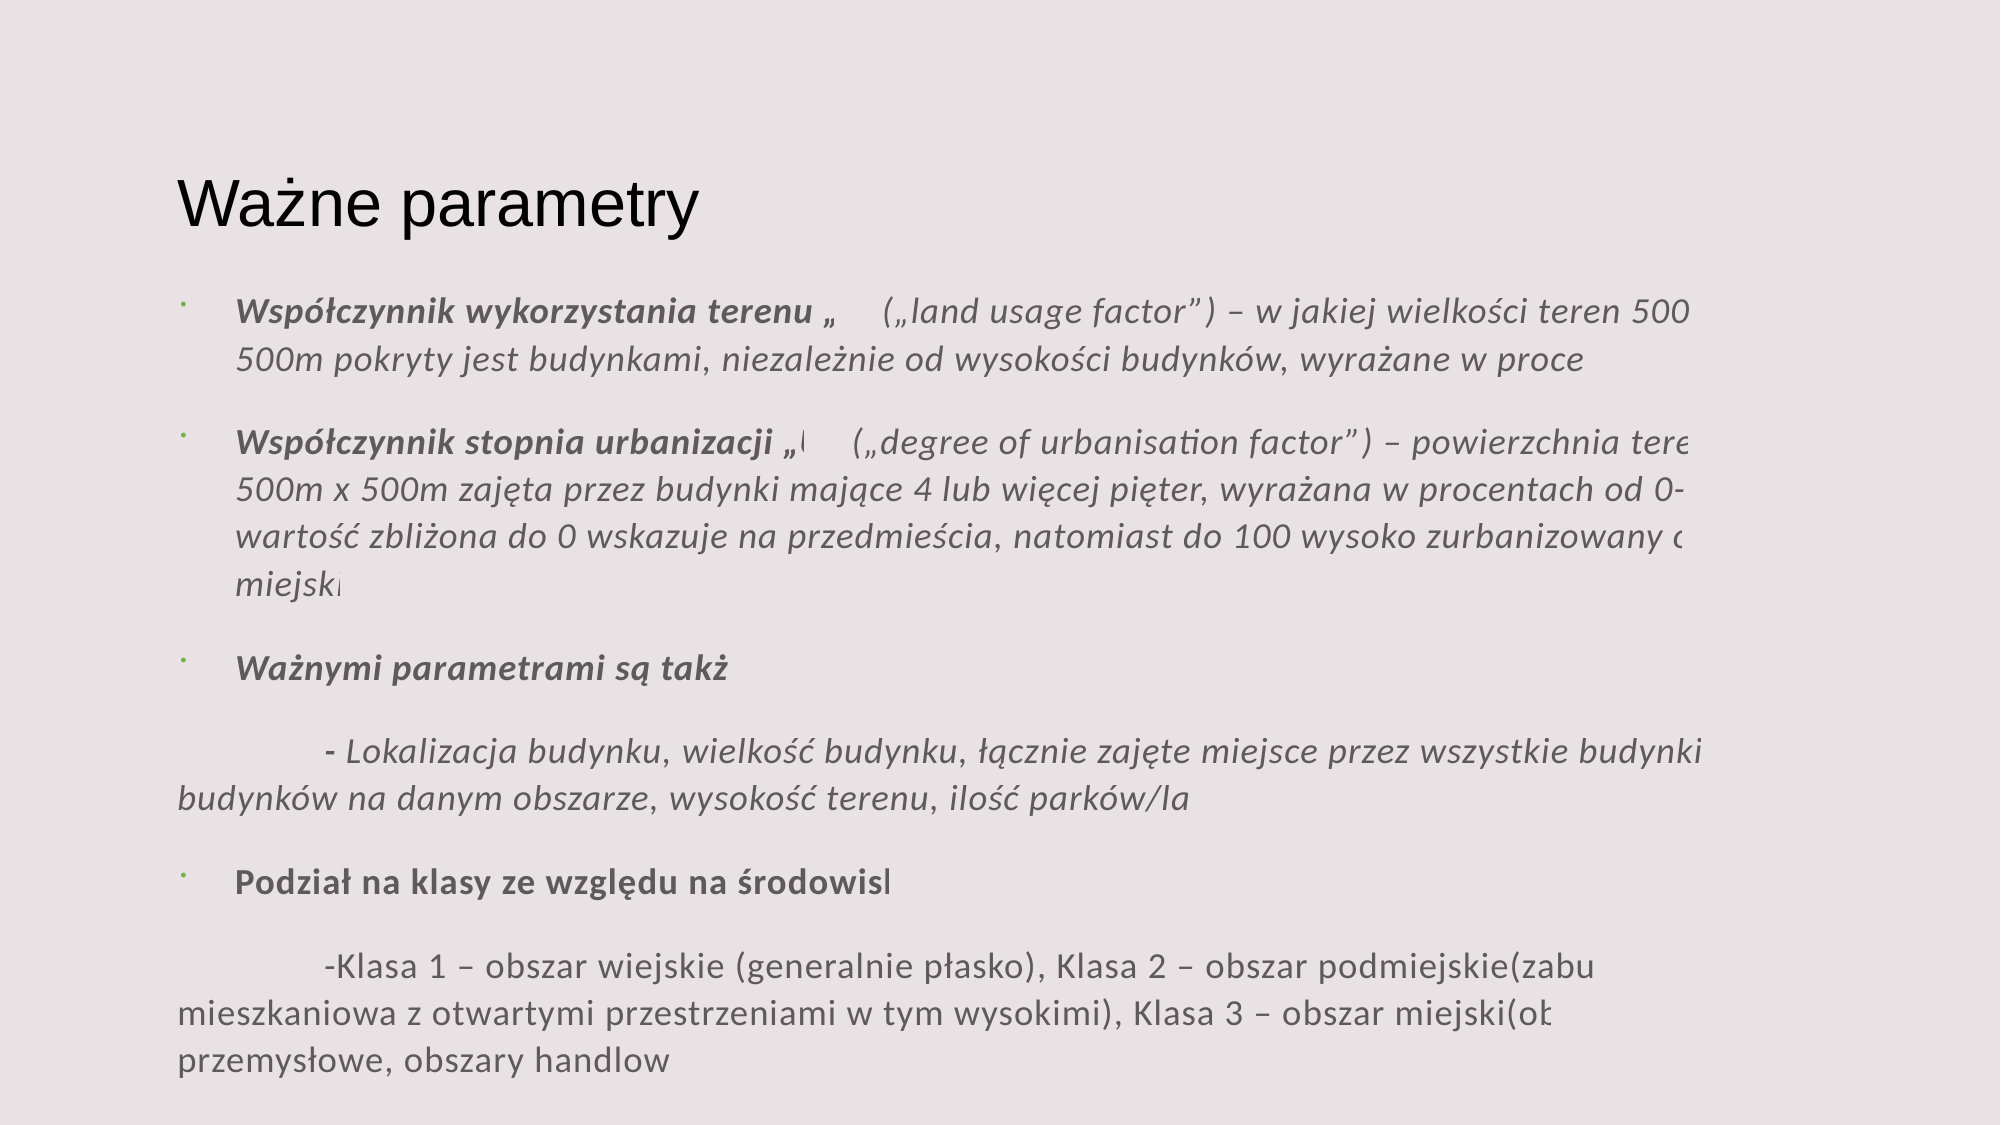

# Ważne parametry
Współczynnik wykorzystania terenu „L” („land usage factor”) – w jakiej wielkości teren 500m x 500m pokryty jest budynkami, niezależnie od wysokości budynków, wyrażane w procentach
Współczynnik stopnia urbanizacji „U” („degree of urbanisation factor”) – powierzchnia terenu  500m x 500m zajęta przez budynki mające 4 lub więcej pięter, wyrażana w procentach od 0-100%, wartość zbliżona do 0 wskazuje na przedmieścia, natomiast do 100 wysoko zurbanizowany obszar miejski
Ważnymi parametrami są także:
	- Lokalizacja budynku, wielkość budynku, łącznie zajęte miejsce przez wszystkie budynki, ilość budynków na danym obszarze, wysokość terenu, ilość parków/lasów
Podział na klasy ze względu na środowisko:
	-Klasa 1 – obszar wiejskie (generalnie płasko), Klasa 2 – obszar podmiejskie(zabudowa mieszkaniowa z otwartymi przestrzeniami w tym wysokimi), Klasa 3 – obszar miejski(obszary przemysłowe, obszary handlowe)